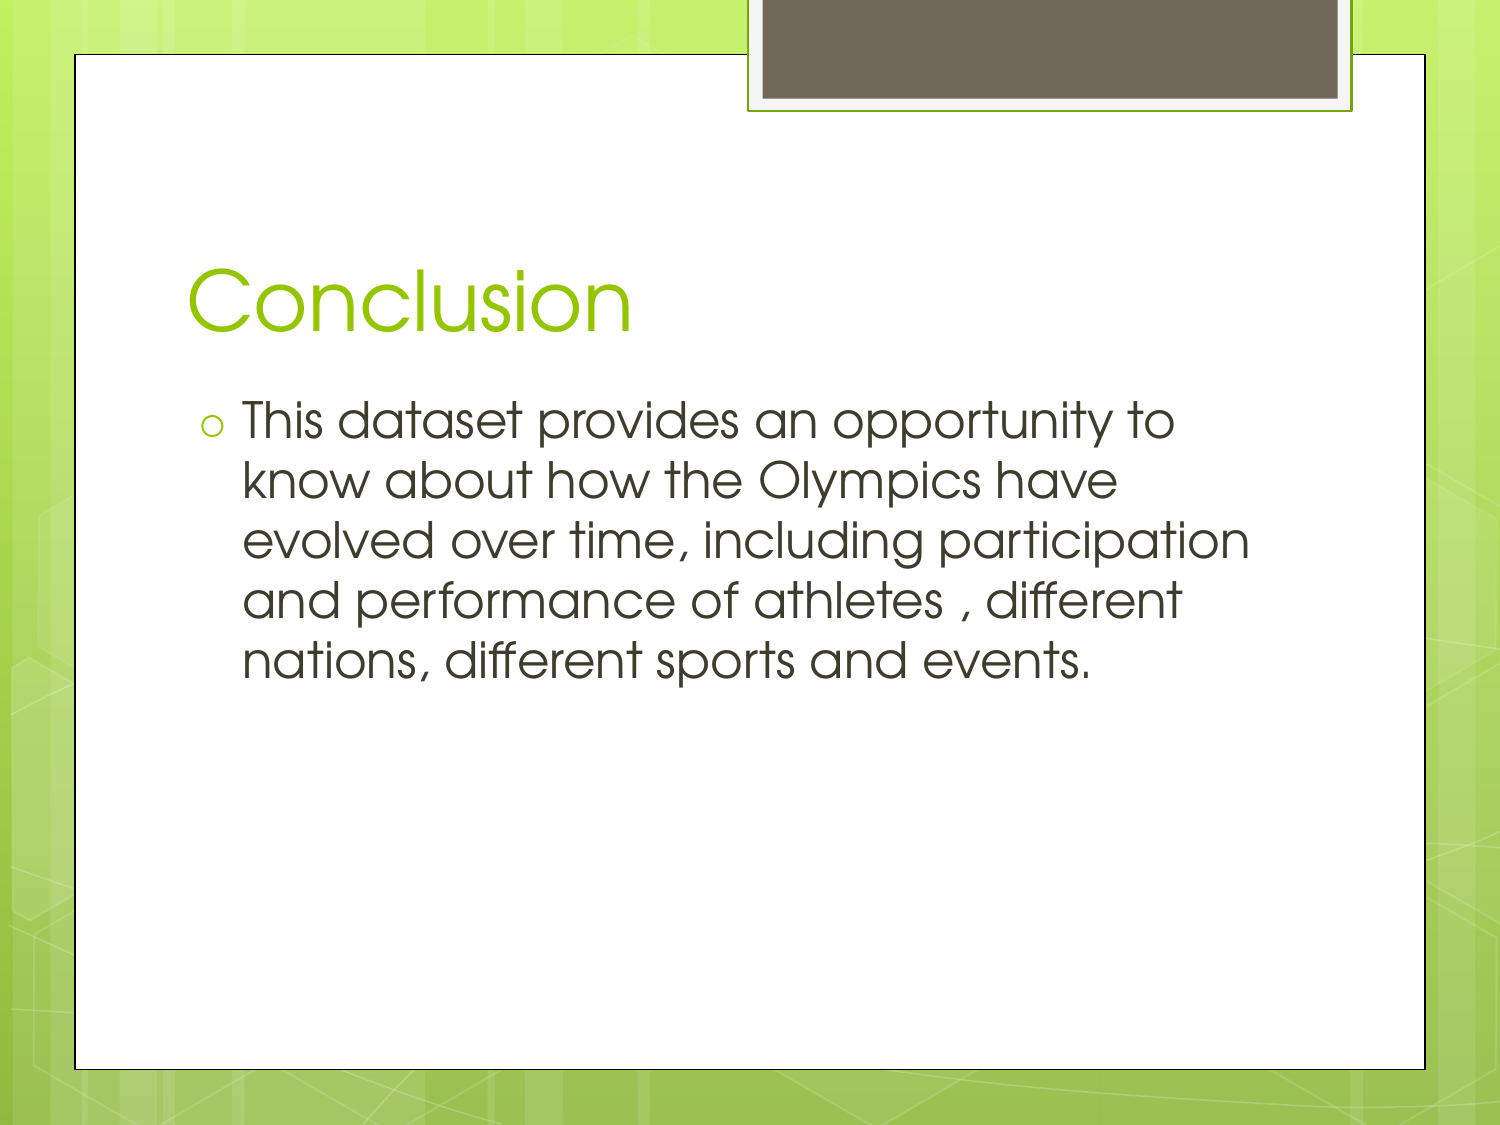

# Conclusion
This dataset provides an opportunity to know about how the Olympics have evolved over time, including participation and performance of athletes , different nations, different sports and events.